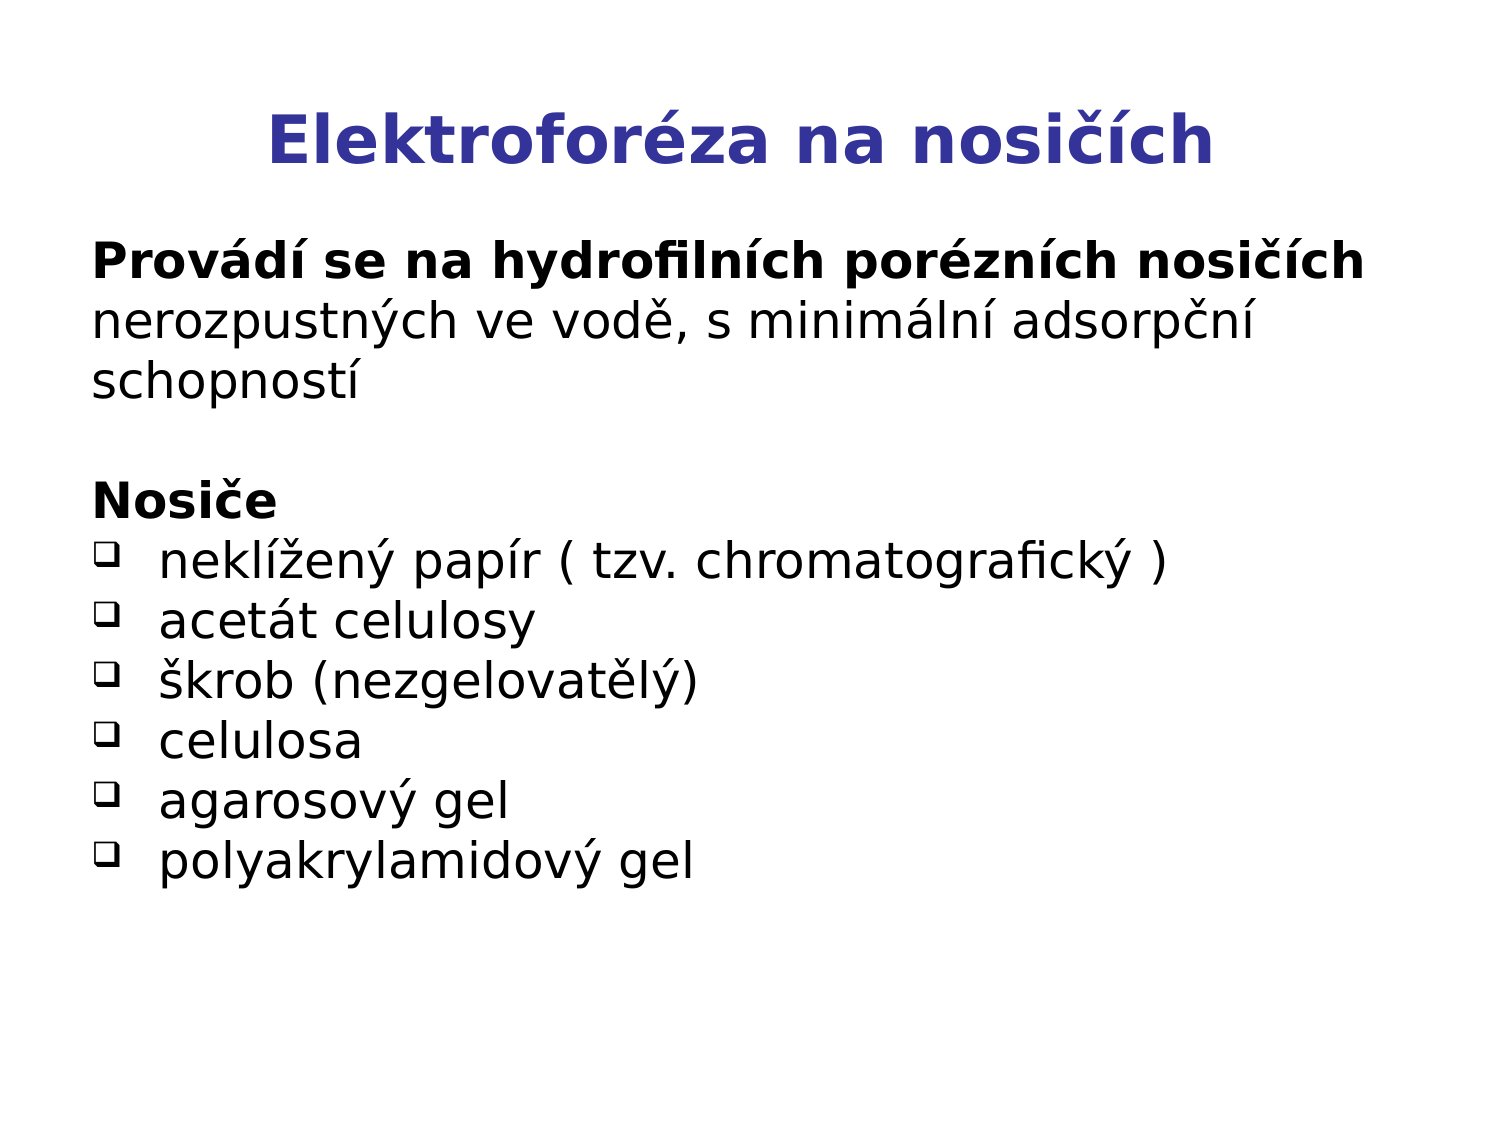

Elektroforéza na nosičích
Provádí se na hydrofilních porézních nosičích nerozpustných ve vodě, s minimální adsorpční schopností

Nosiče
  neklížený papír ( tzv. chromatografický )
  acetát celulosy
  škrob (nezgelovatělý)
  celulosa
  agarosový gel
  polyakrylamidový gel